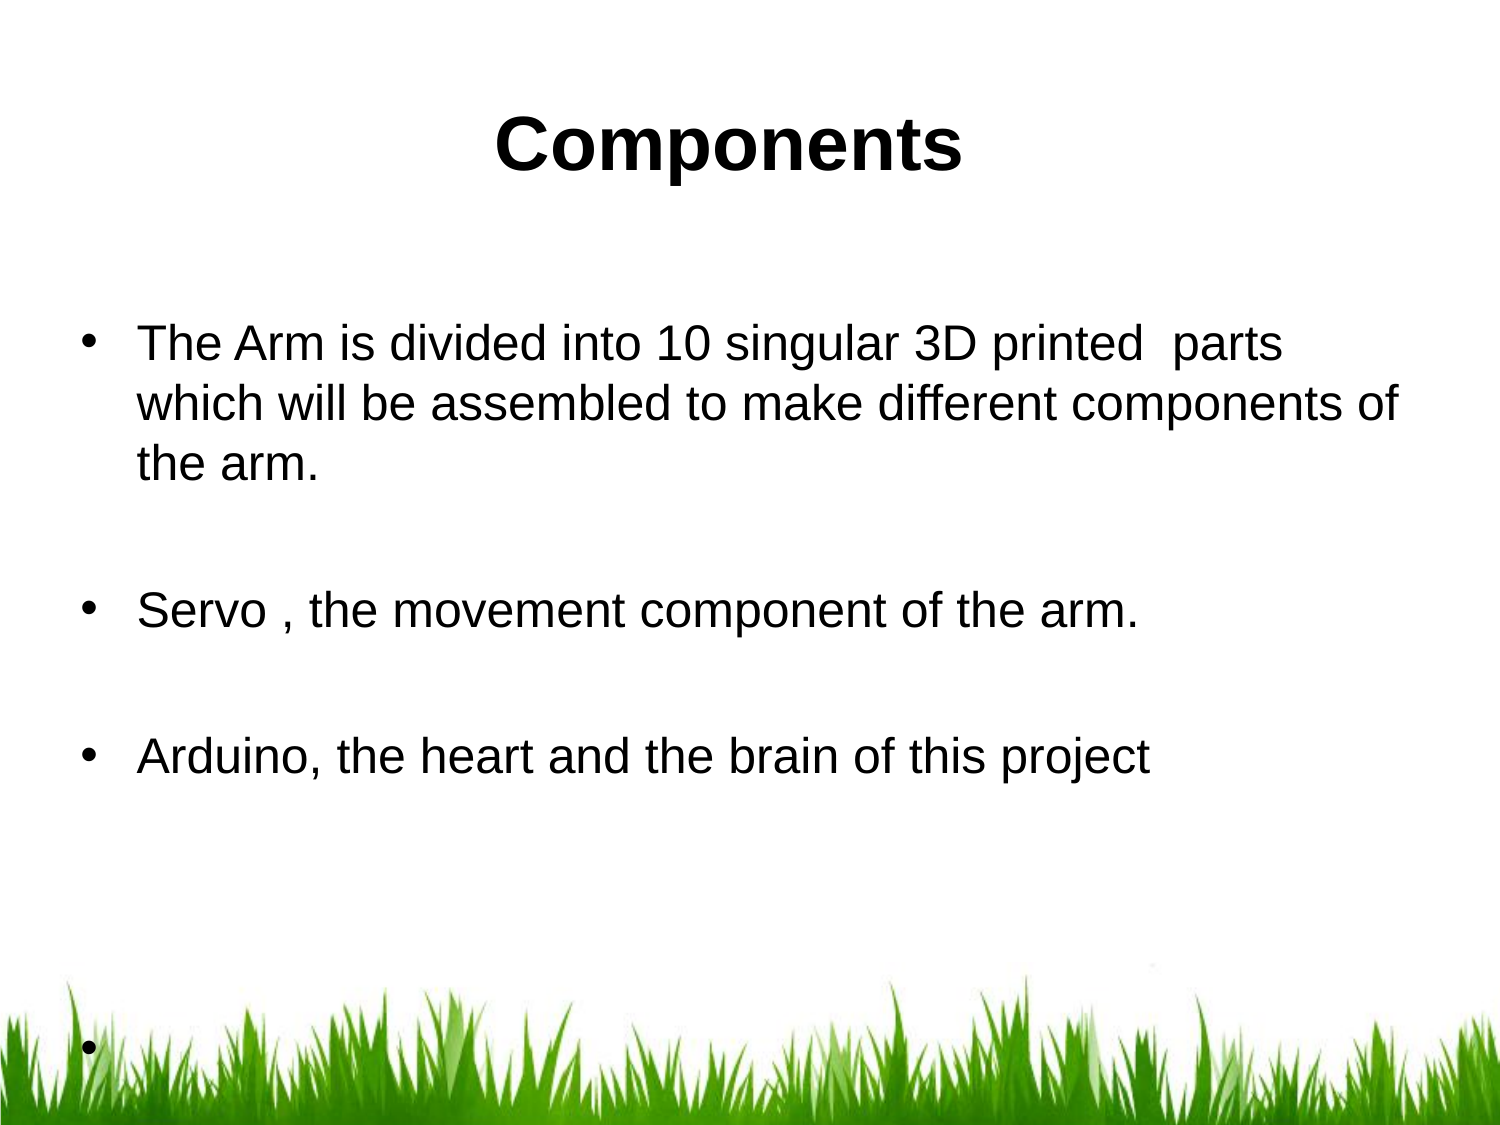

# Components
The Arm is divided into 10 singular 3D printed  parts which will be assembled to make different components of the arm.

Servo , the movement component of the arm.

Arduino, the heart and the brain of this project